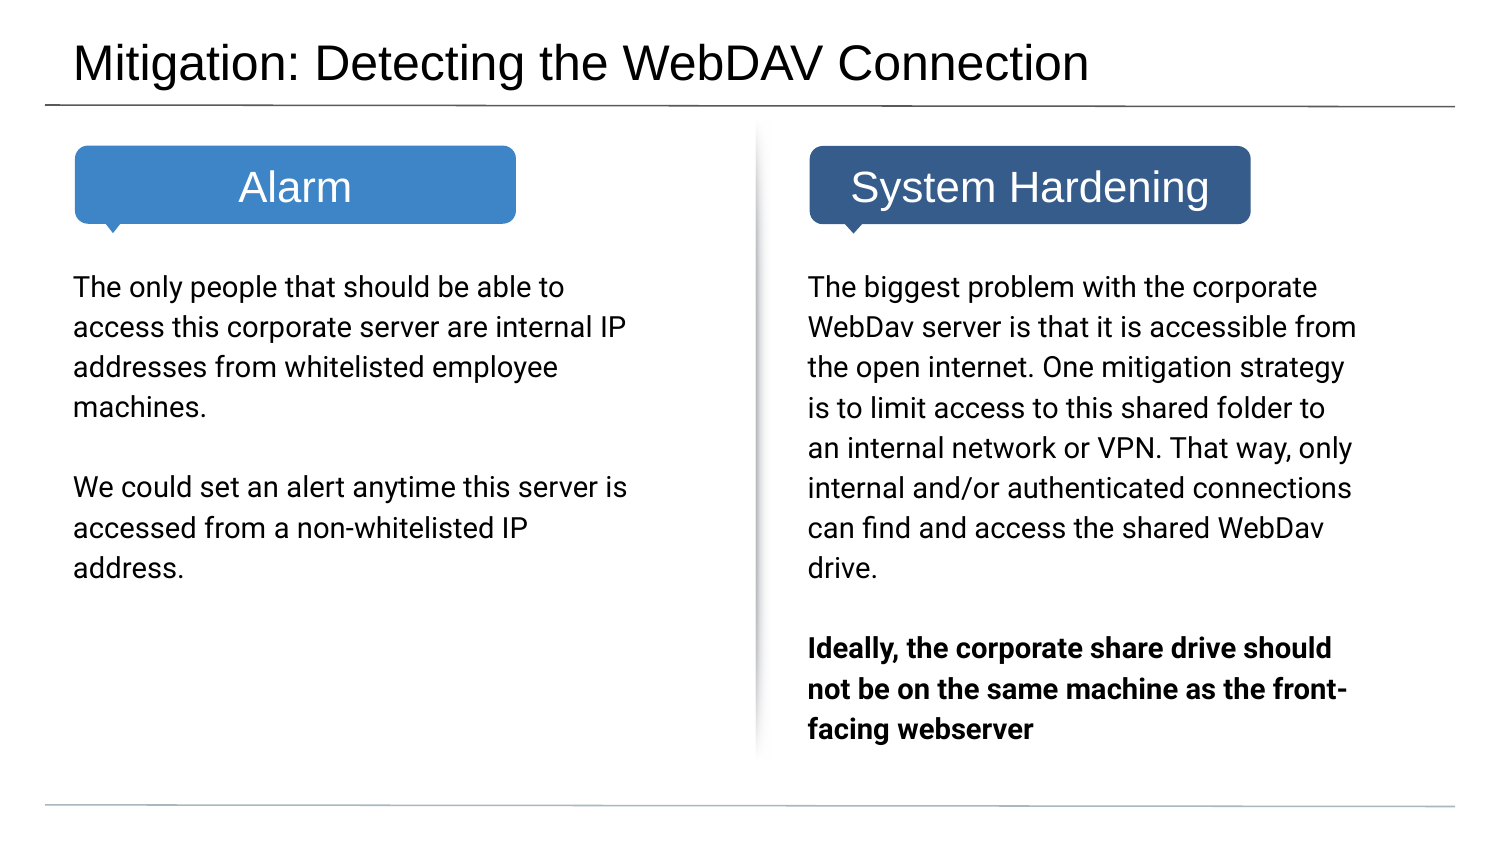

# Mitigation: Detecting the WebDAV Connection
The only people that should be able to access this corporate server are internal IP addresses from whitelisted employee machines.

We could set an alert anytime this server is accessed from a non-whitelisted IP address.

The biggest problem with the corporate WebDav server is that it is accessible from the open internet. One mitigation strategy is to limit access to this shared folder to an internal network or VPN. That way, only internal and/or authenticated connections can find and access the shared WebDav drive.

Ideally, the corporate share drive should not be on the same machine as the front-facing webserver